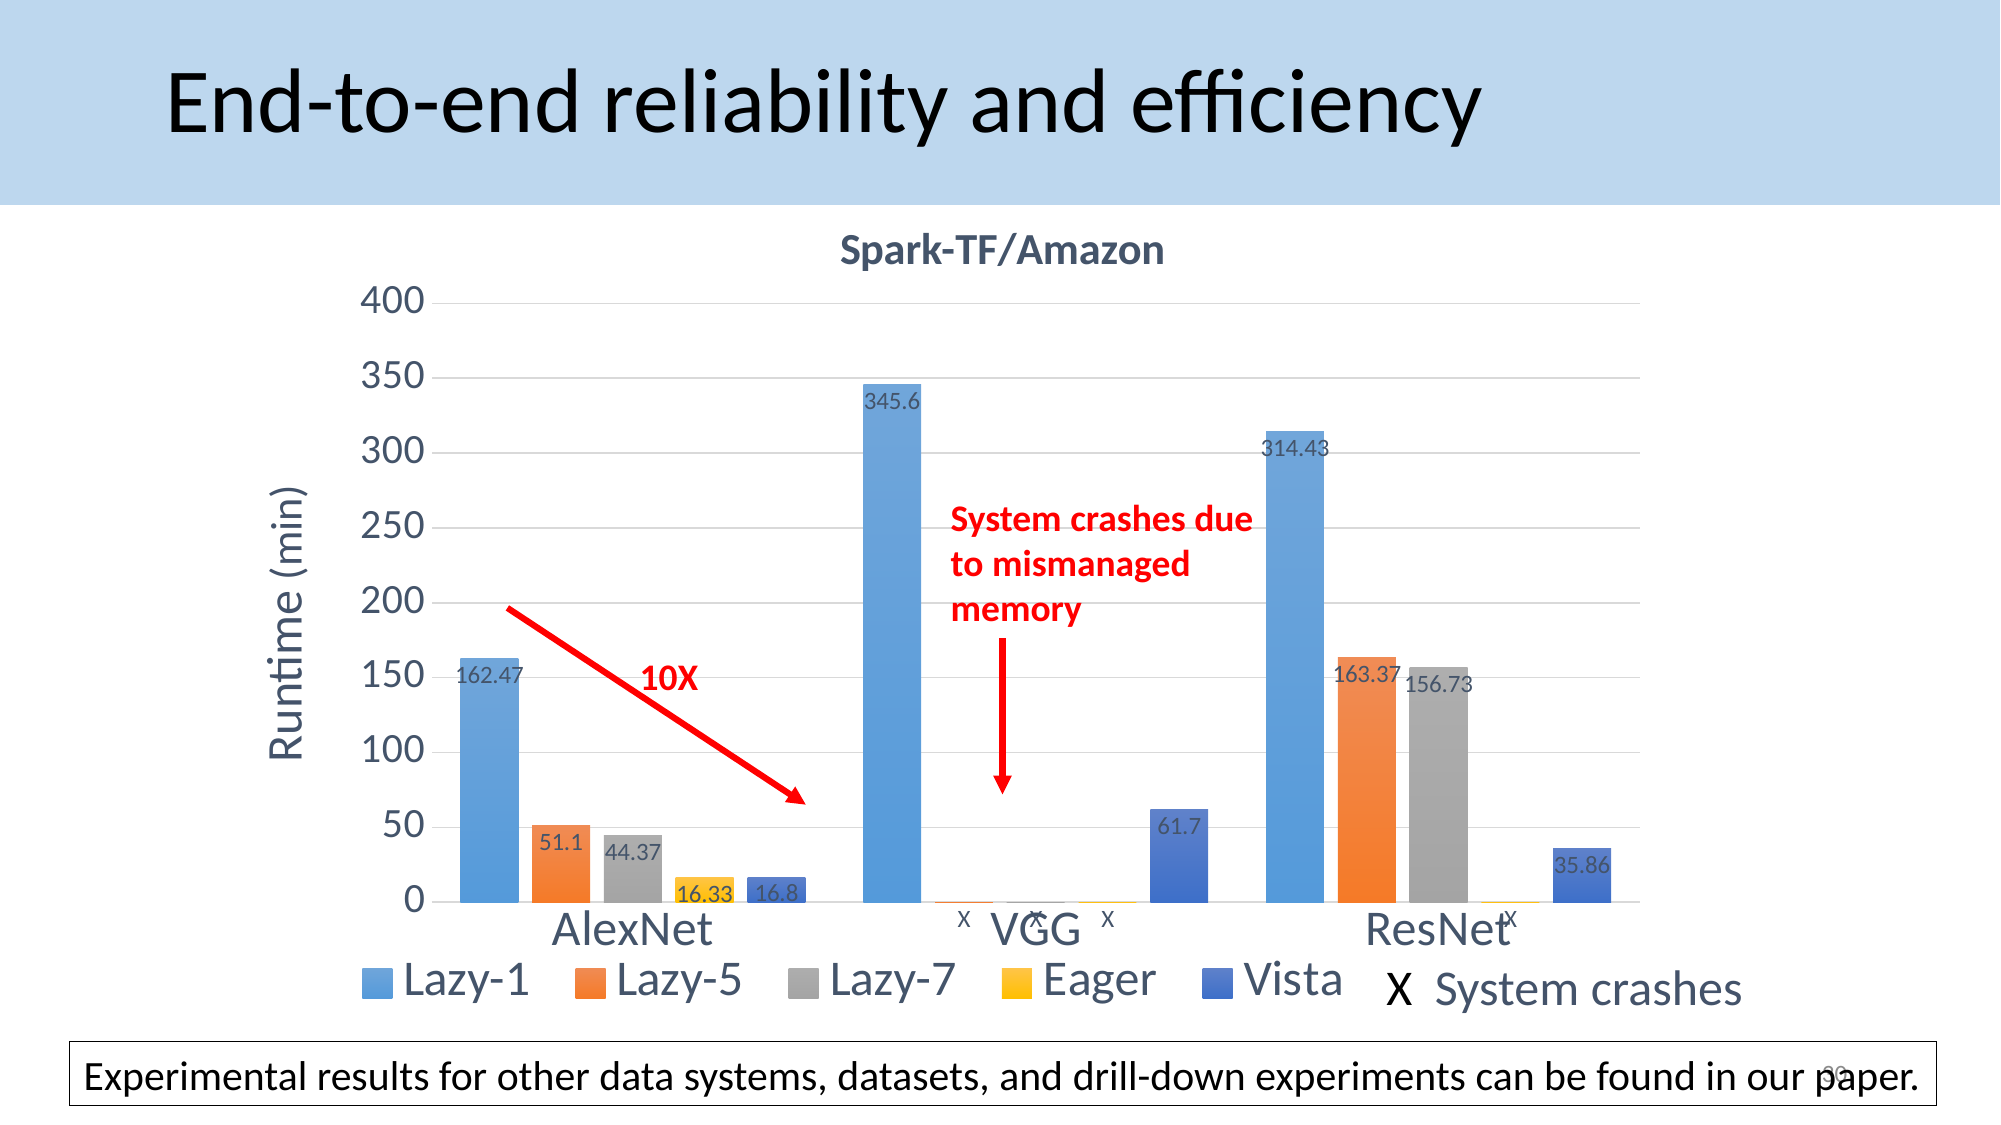

# End-to-end reliability and efficiency

### Chart: Spark-TF/Amazon

| Category | Lazy-1 | Lazy-5 | Lazy-7 | Eager | Vista |
|---|---|---|---|---|---|
| AlexNet | 162.47 | 51.1 | 44.37 | 16.33 | 16.8 |
| VGG | 345.6 | 0.0 | 0.0 | 0.0 | 61.7 |
| ResNet | 314.4299999999996 | 163.37 | 156.73 | 0.0 | 35.86 |
System crashes due
to mismanaged
memory
Runtime (min)
10X
X  System crashes
Experimental results for other data systems, datasets, and drill-down experiments can be found in our paper.
30